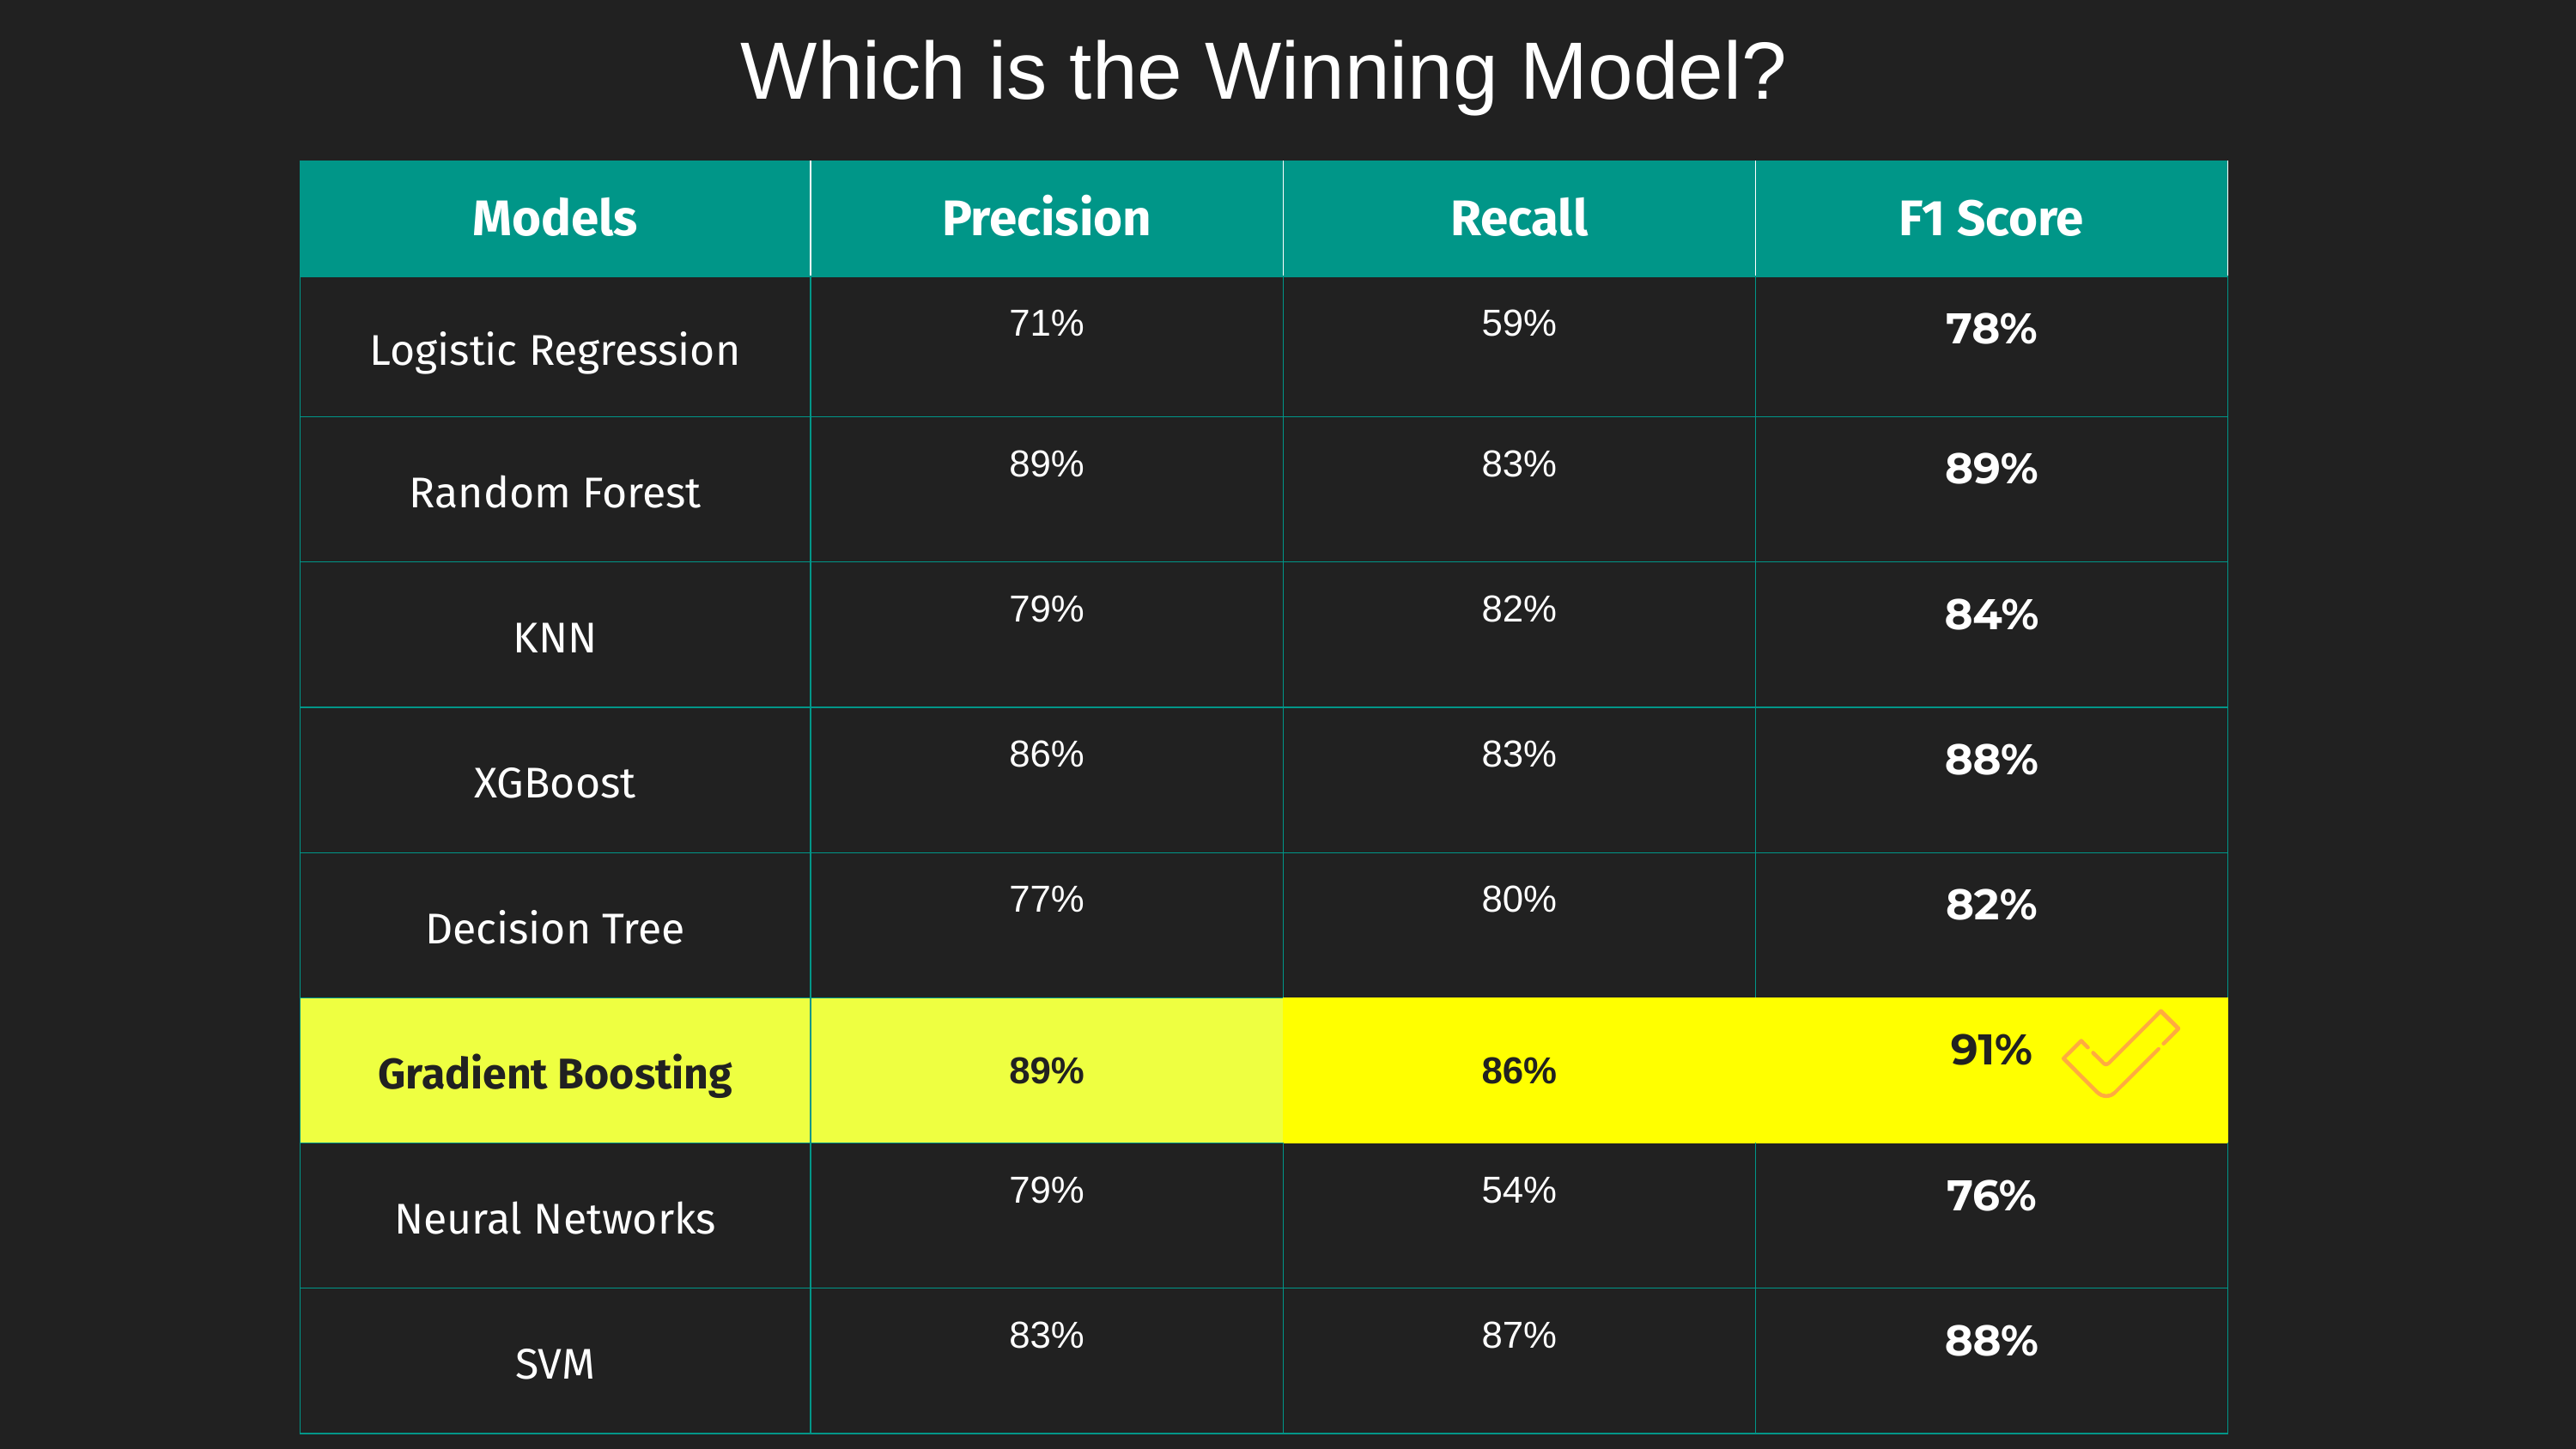

# Which is the Winning Model?
| Models | Precision | Recall | F1 Score |
| --- | --- | --- | --- |
| Logistic Regression | 71% | 59% | 78% |
| Random Forest | 89% | 83% | 89% |
| KNN | 79% | 82% | 84% |
| XGBoost | 86% | 83% | 88% |
| Decision Tree | 77% | 80% | 82% |
| Gradient Boosting | 89% | 86% | 91% |
| Neural Networks | 79% | 54% | 76% |
| SVM | 83% | 87% | 88% |